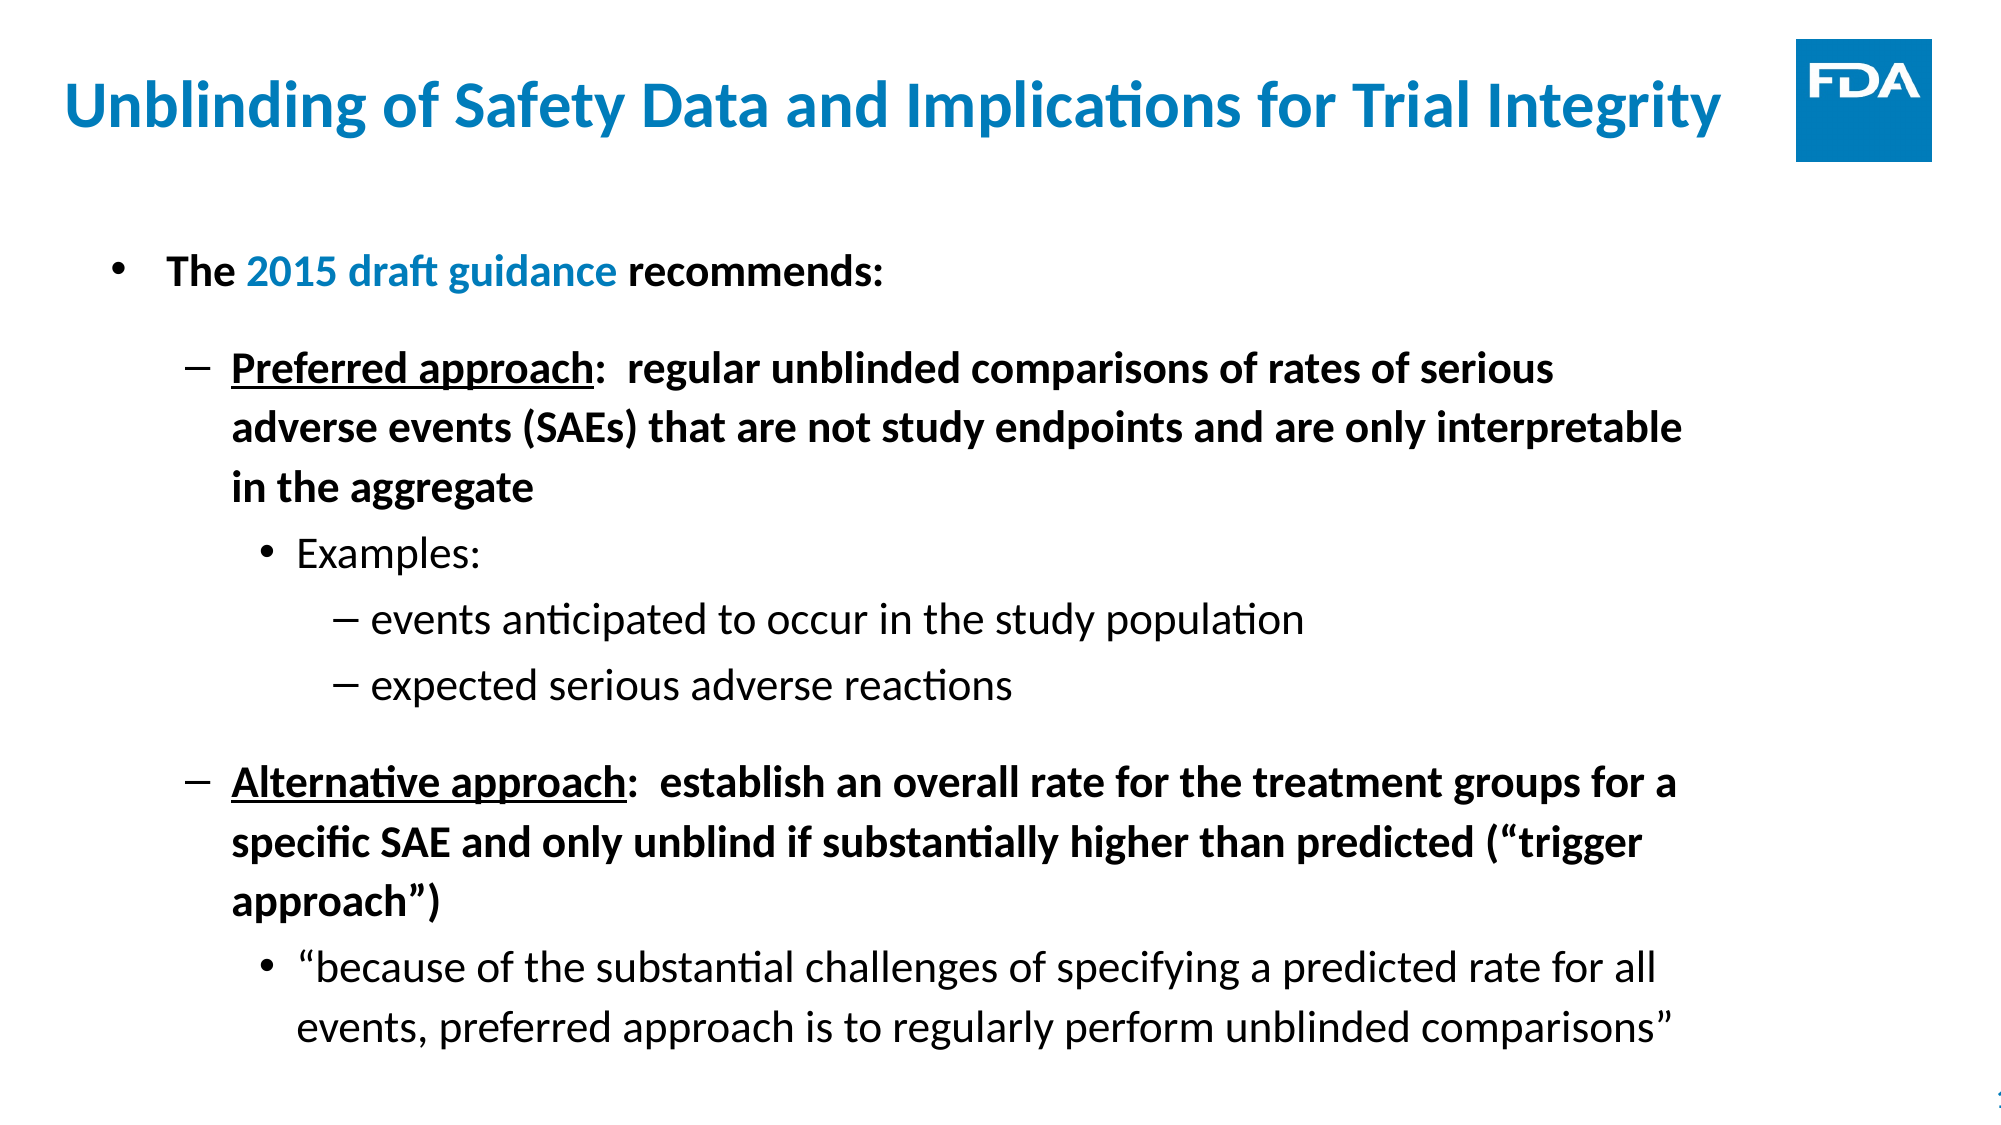

# Unblinding of Safety Data and Implications for Trial Integrity
The 2015 draft guidance recommends:
Preferred approach:  regular unblinded comparisons of rates of serious adverse events (SAEs) that are not study endpoints and are only interpretable in the aggregate
Examples:
events anticipated to occur in the study population
expected serious adverse reactions
Alternative approach:  establish an overall rate for the treatment groups for a specific SAE and only unblind if substantially higher than predicted (“trigger approach”)
“because of the substantial challenges of specifying a predicted rate for all events, preferred approach is to regularly perform unblinded comparisons”